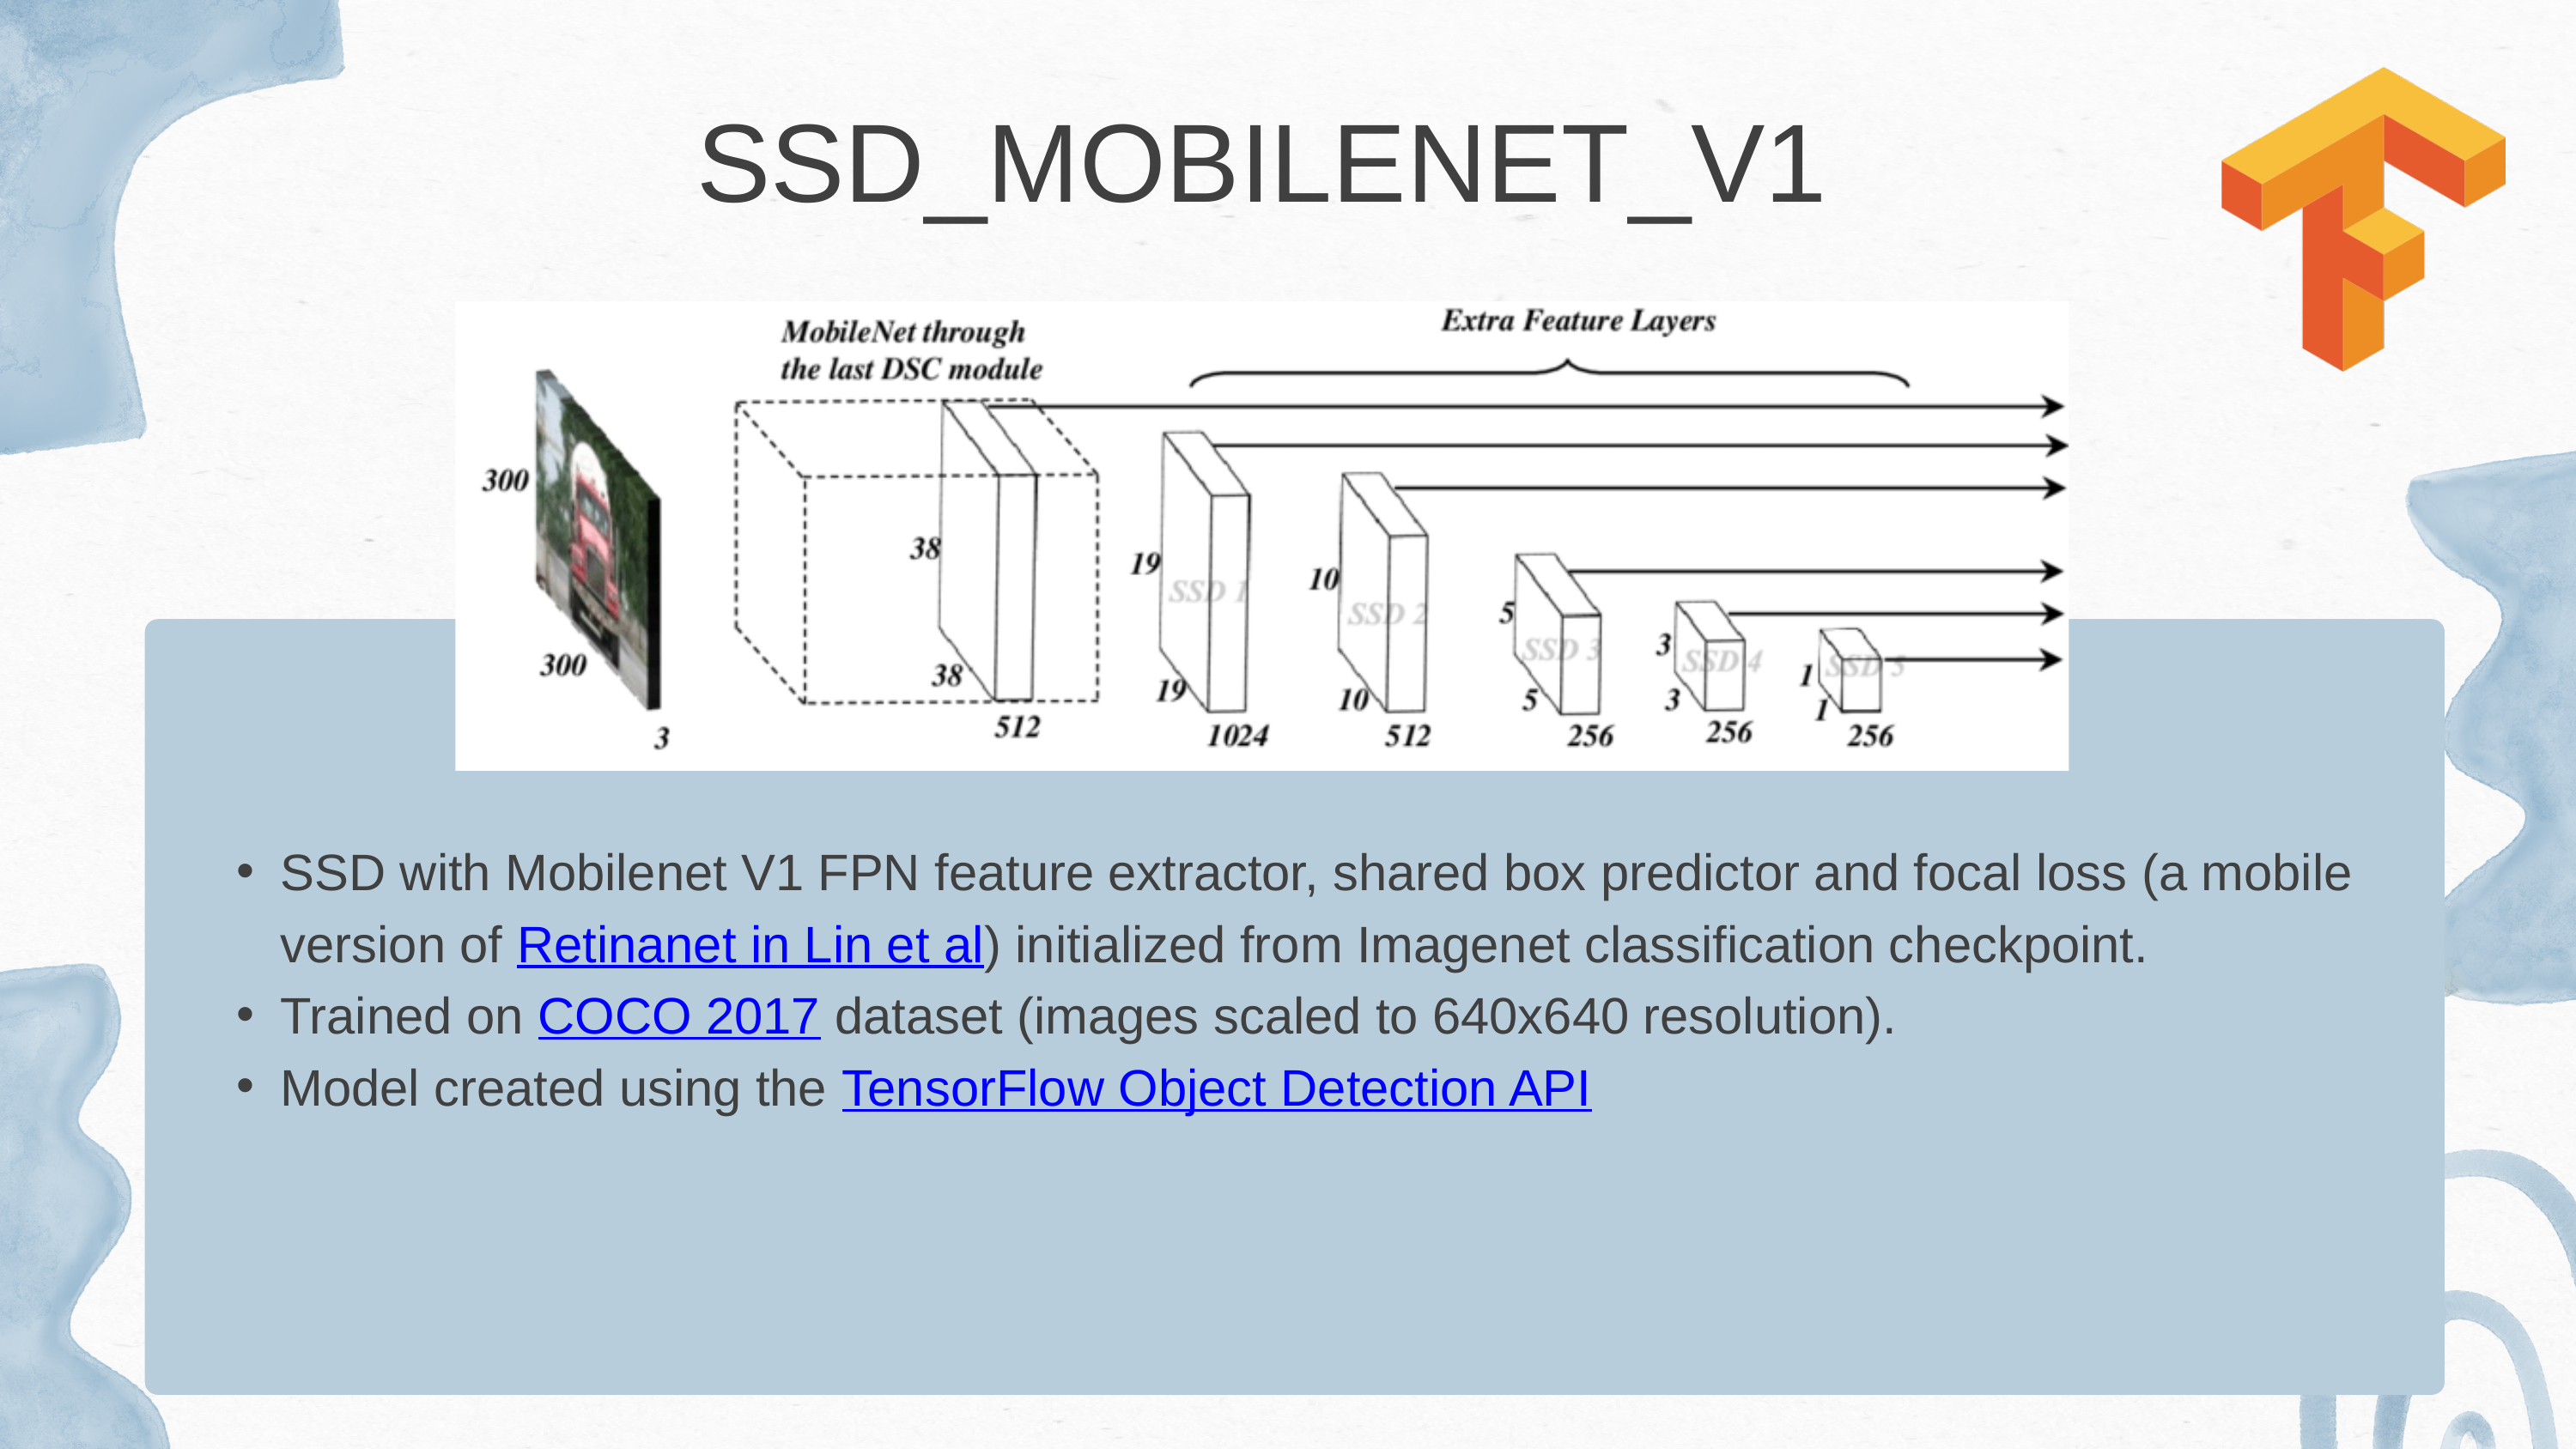

SSD_MOBILENET_V1

SSD with Mobilenet V1 FPN feature extractor, shared box predictor and focal loss (a mobile version of Retinanet in Lin et al) initialized from Imagenet classification checkpoint.
Trained on COCO 2017 dataset (images scaled to 640x640 resolution).
Model created using the TensorFlow Object Detection API